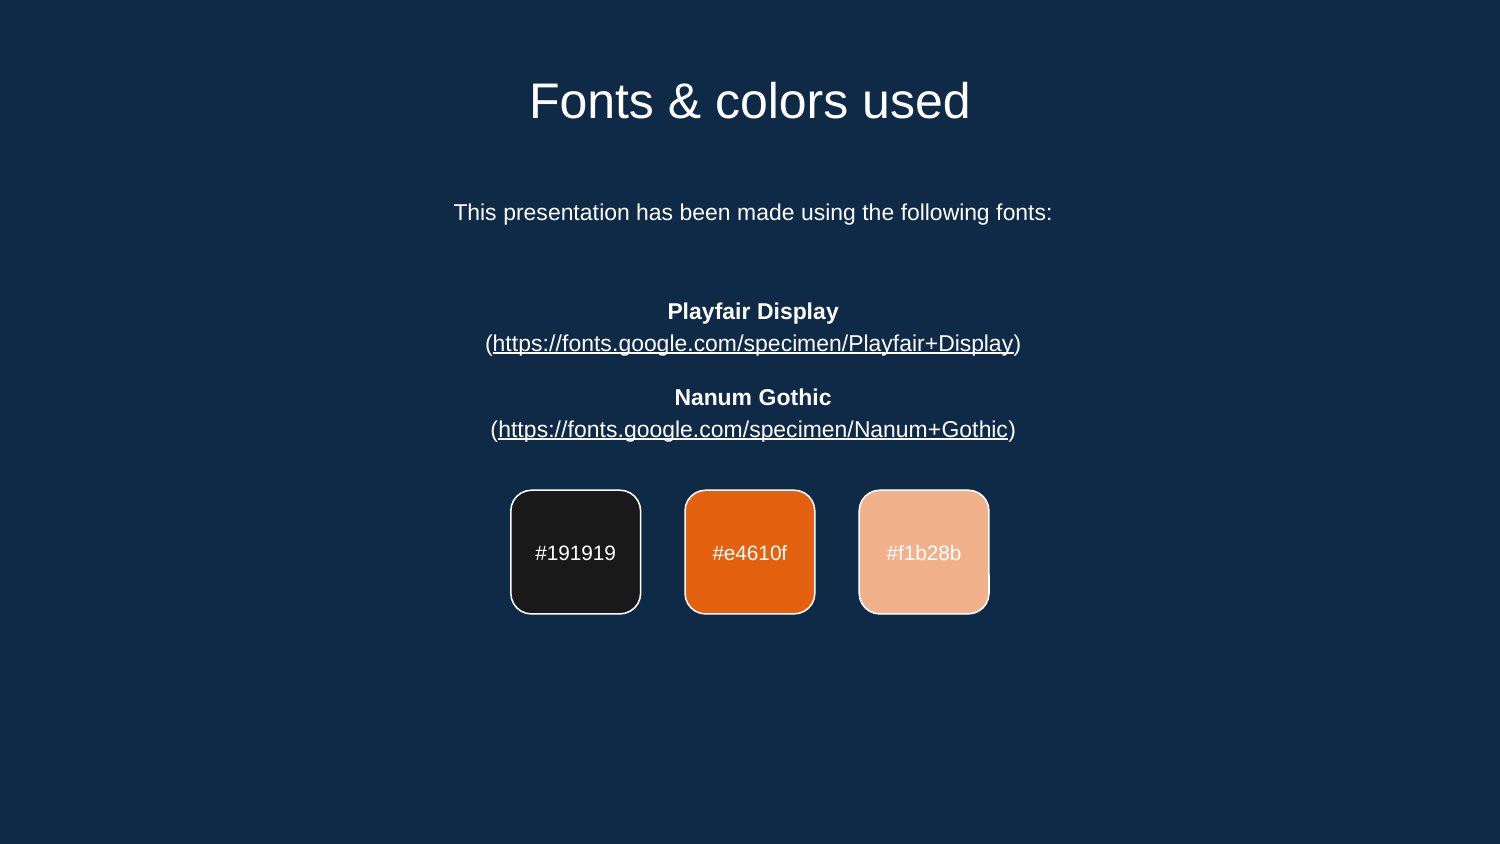

# Fonts & colors used
This presentation has been made using the following fonts:

Playfair Display
(https://fonts.google.com/specimen/Playfair+Display)

Nanum Gothic
(https://fonts.google.com/specimen/Nanum+Gothic)

#191919
#e4610f
#f1b28b